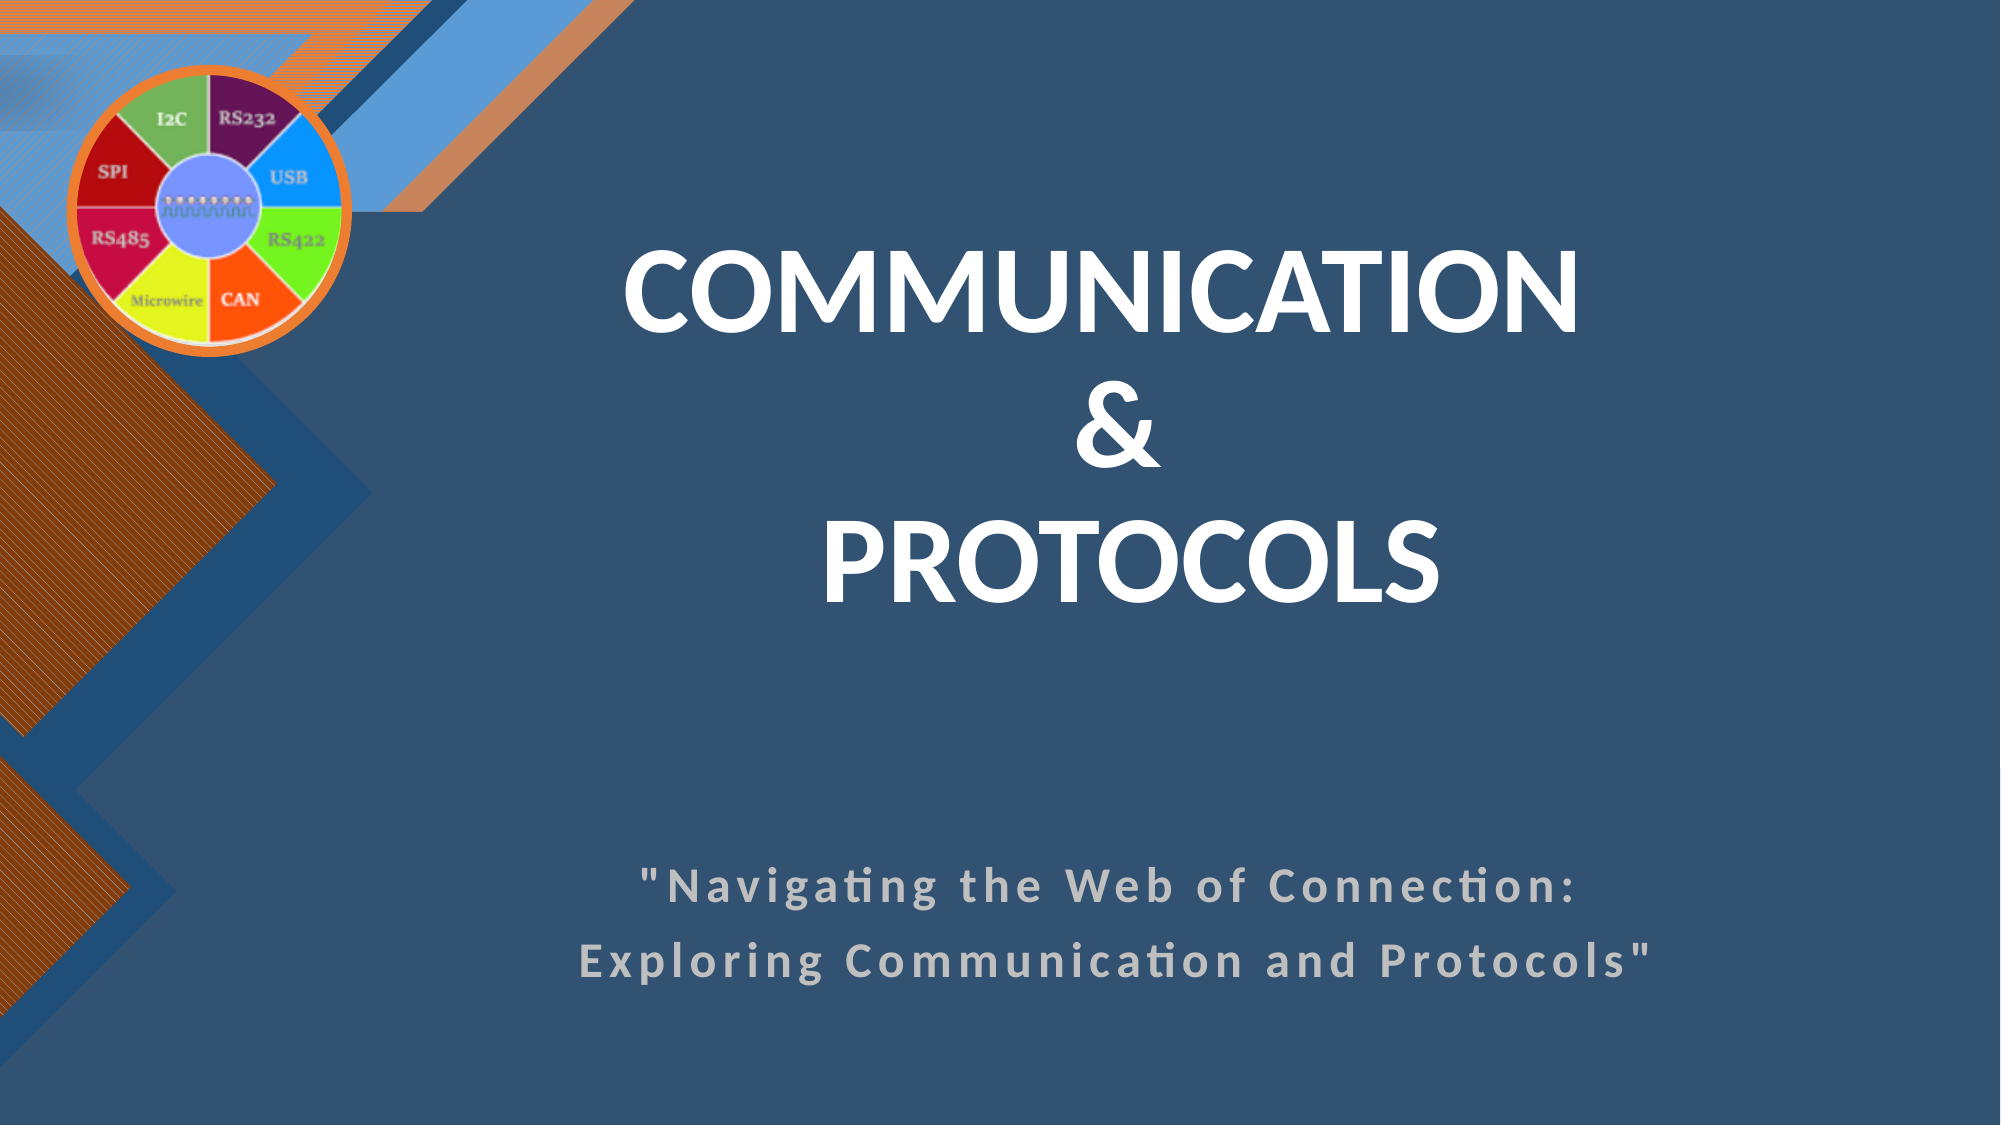

# COMMUNICATION & PROTOCOLS
"Navigating the Web of Connection:
 Exploring Communication and Protocols"